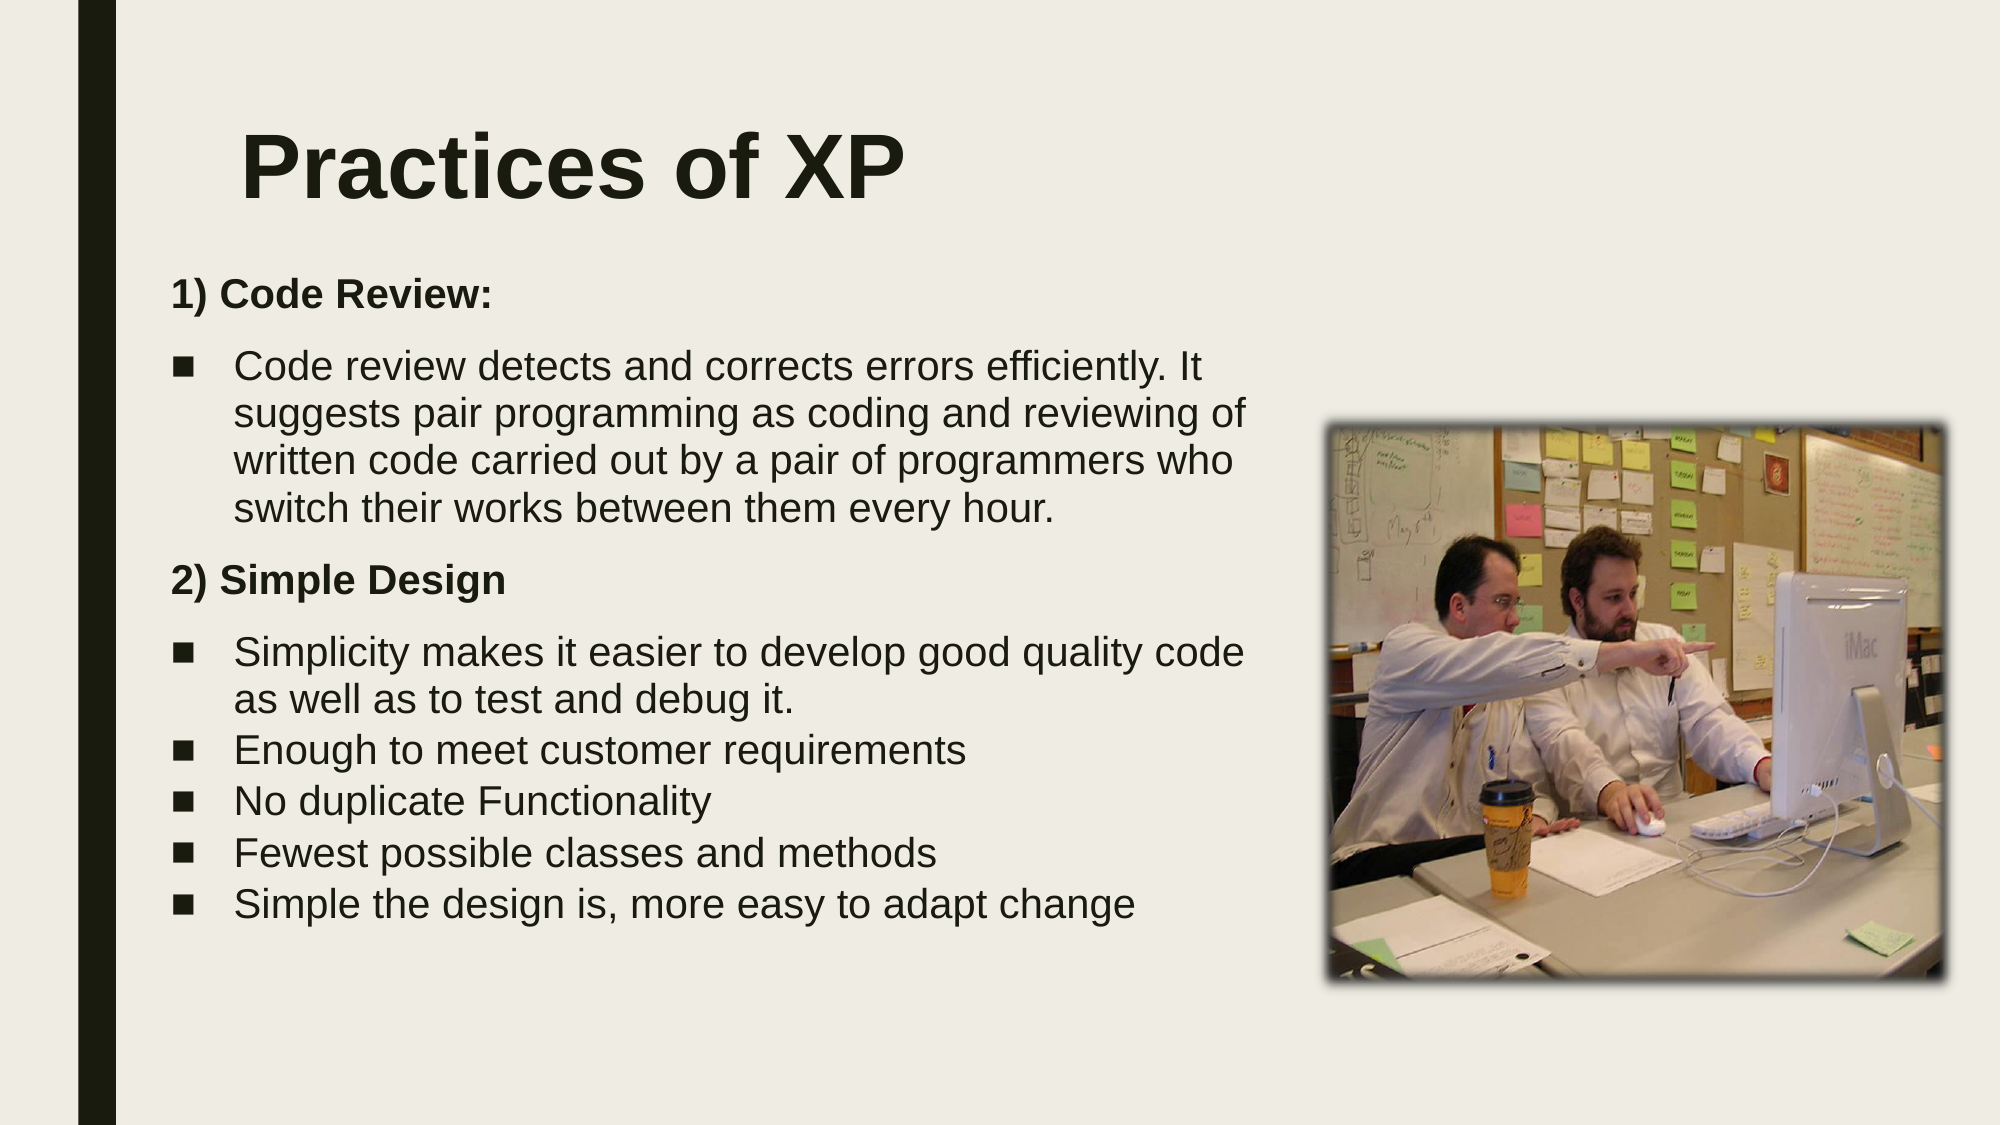

# Practices of XP
1) Code Review:
Code review detects and corrects errors efficiently. It suggests pair programming as coding and reviewing of written code carried out by a pair of programmers who switch their works between them every hour.
2) Simple Design
Simplicity makes it easier to develop good quality code as well as to test and debug it.
Enough to meet customer requirements
No duplicate Functionality
Fewest possible classes and methods
Simple the design is, more easy to adapt change